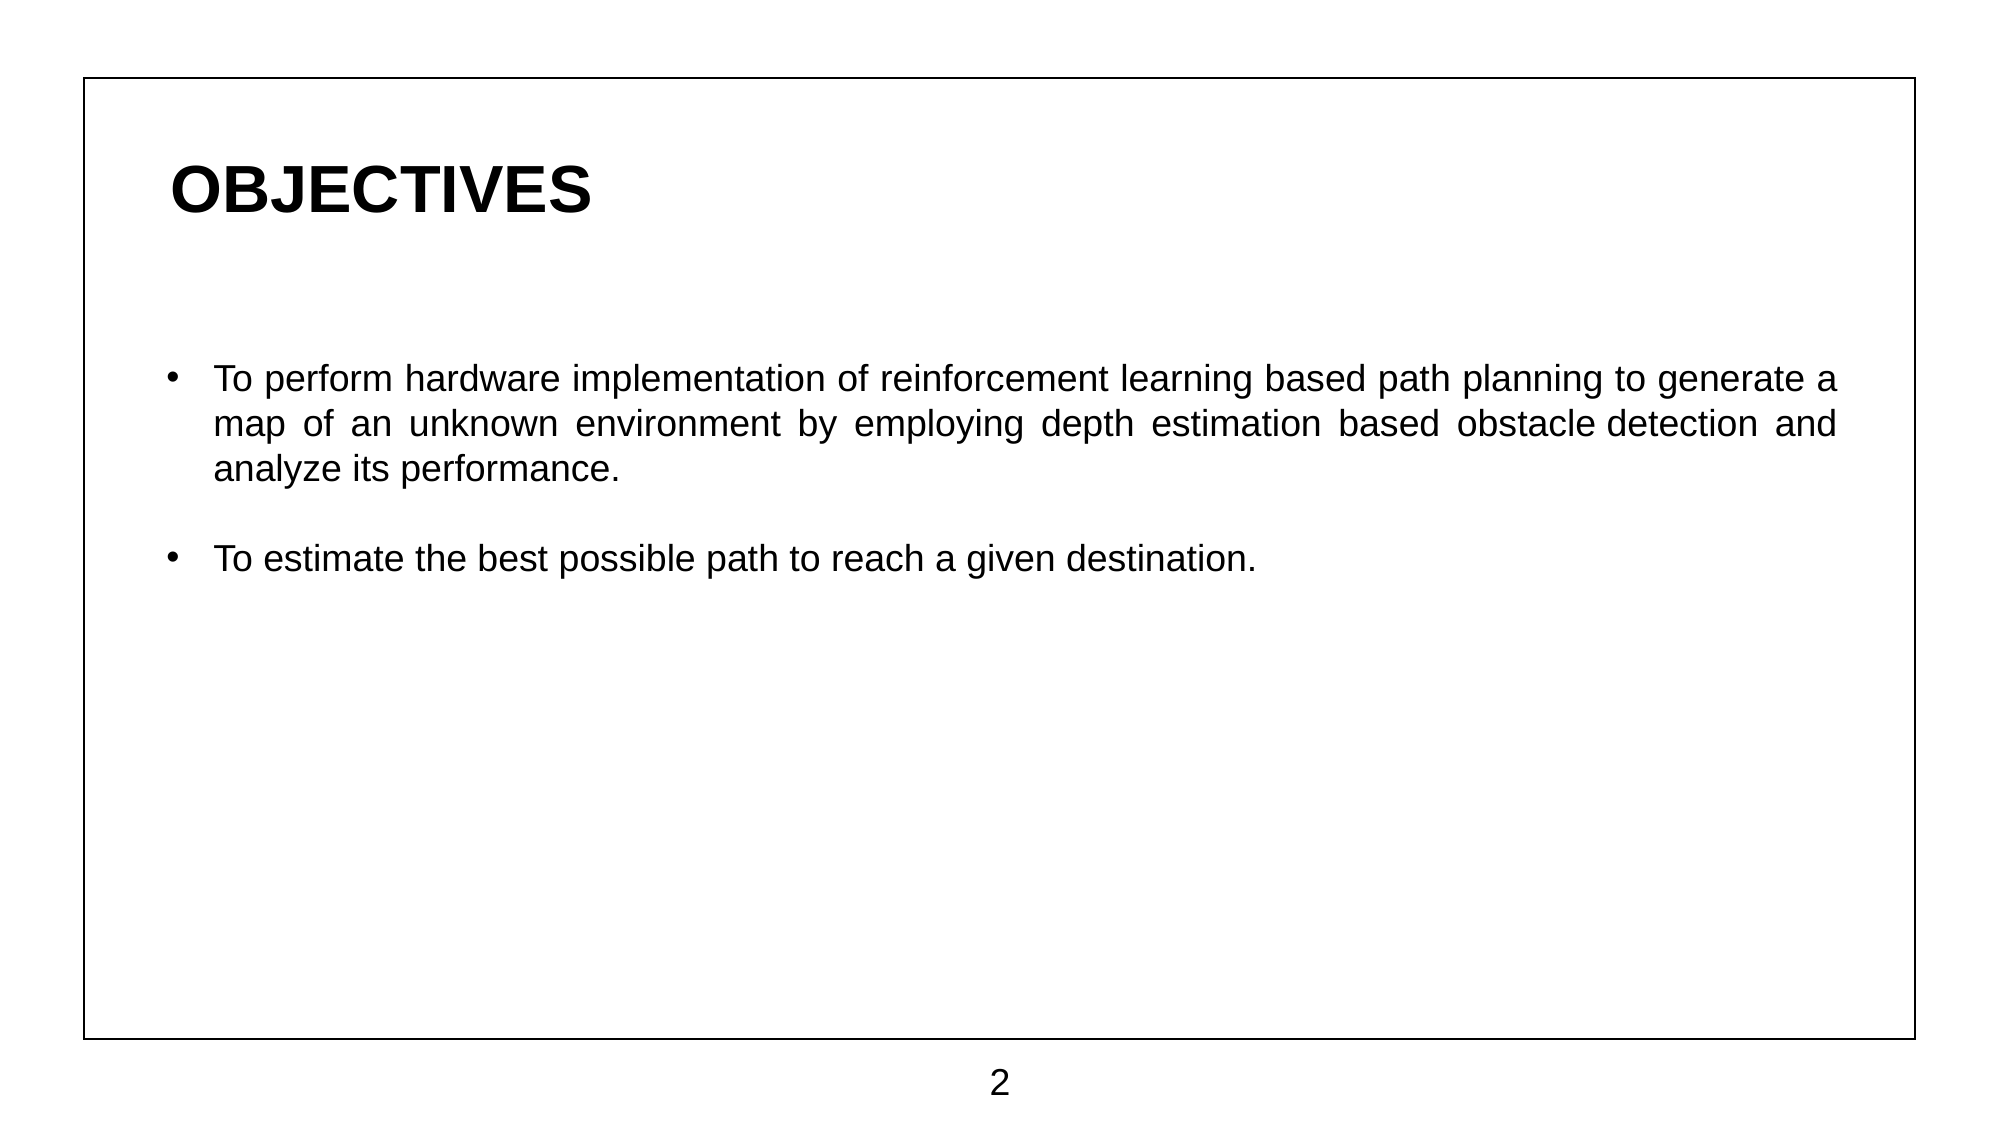

OBJECTIVES

To perform hardware implementation of reinforcement learning based path planning to generate a map of an unknown environment by employing depth estimation based obstacle detection and analyze its performance.

To estimate the best possible path to reach a given destination.

2